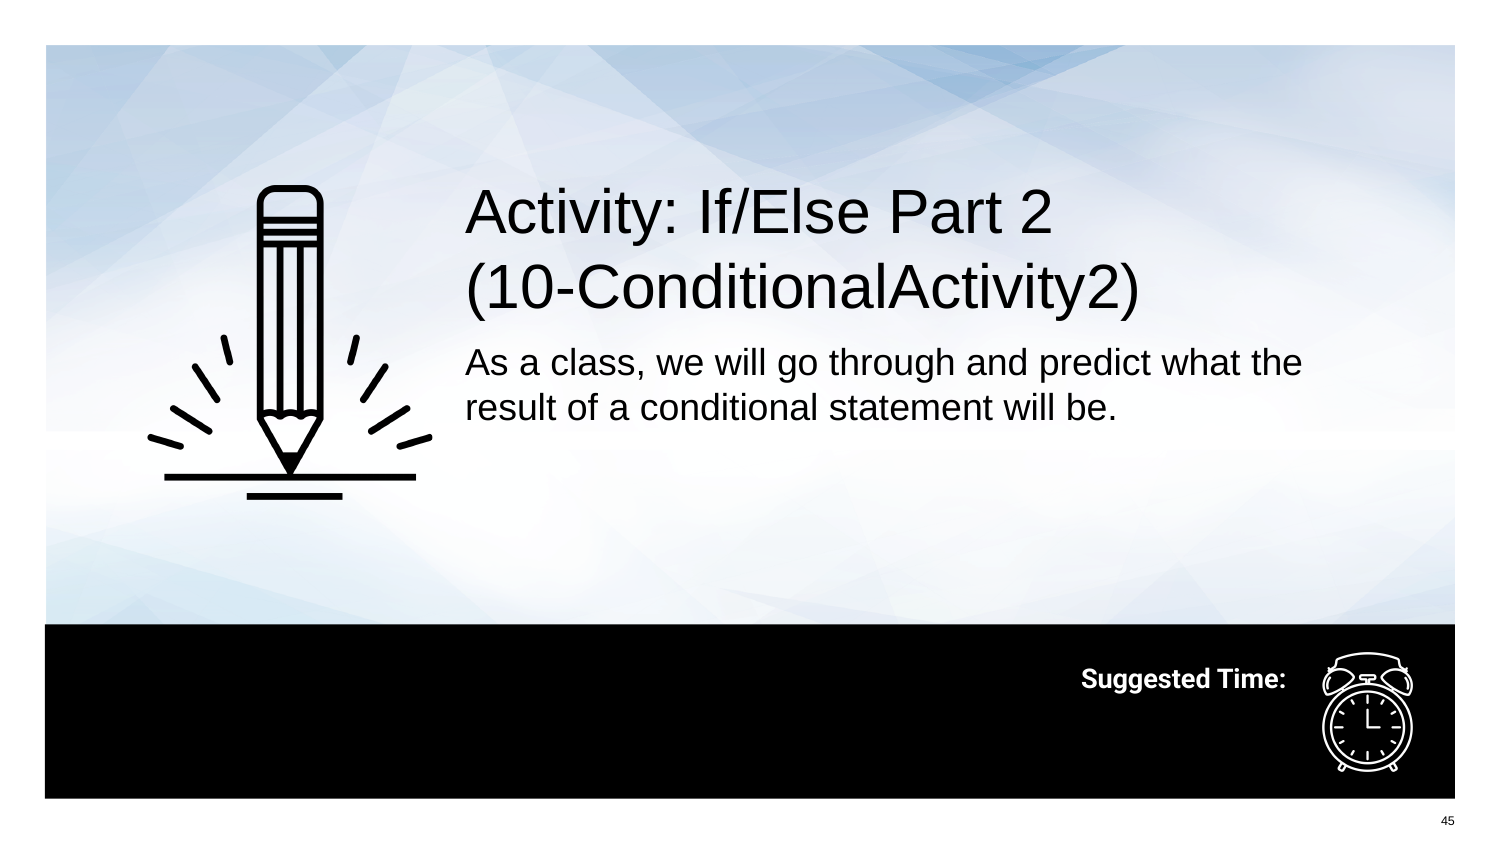

Activity: If/Else Part 2
(10-ConditionalActivity2)
As a class, we will go through and predict what the result of a conditional statement will be.

45